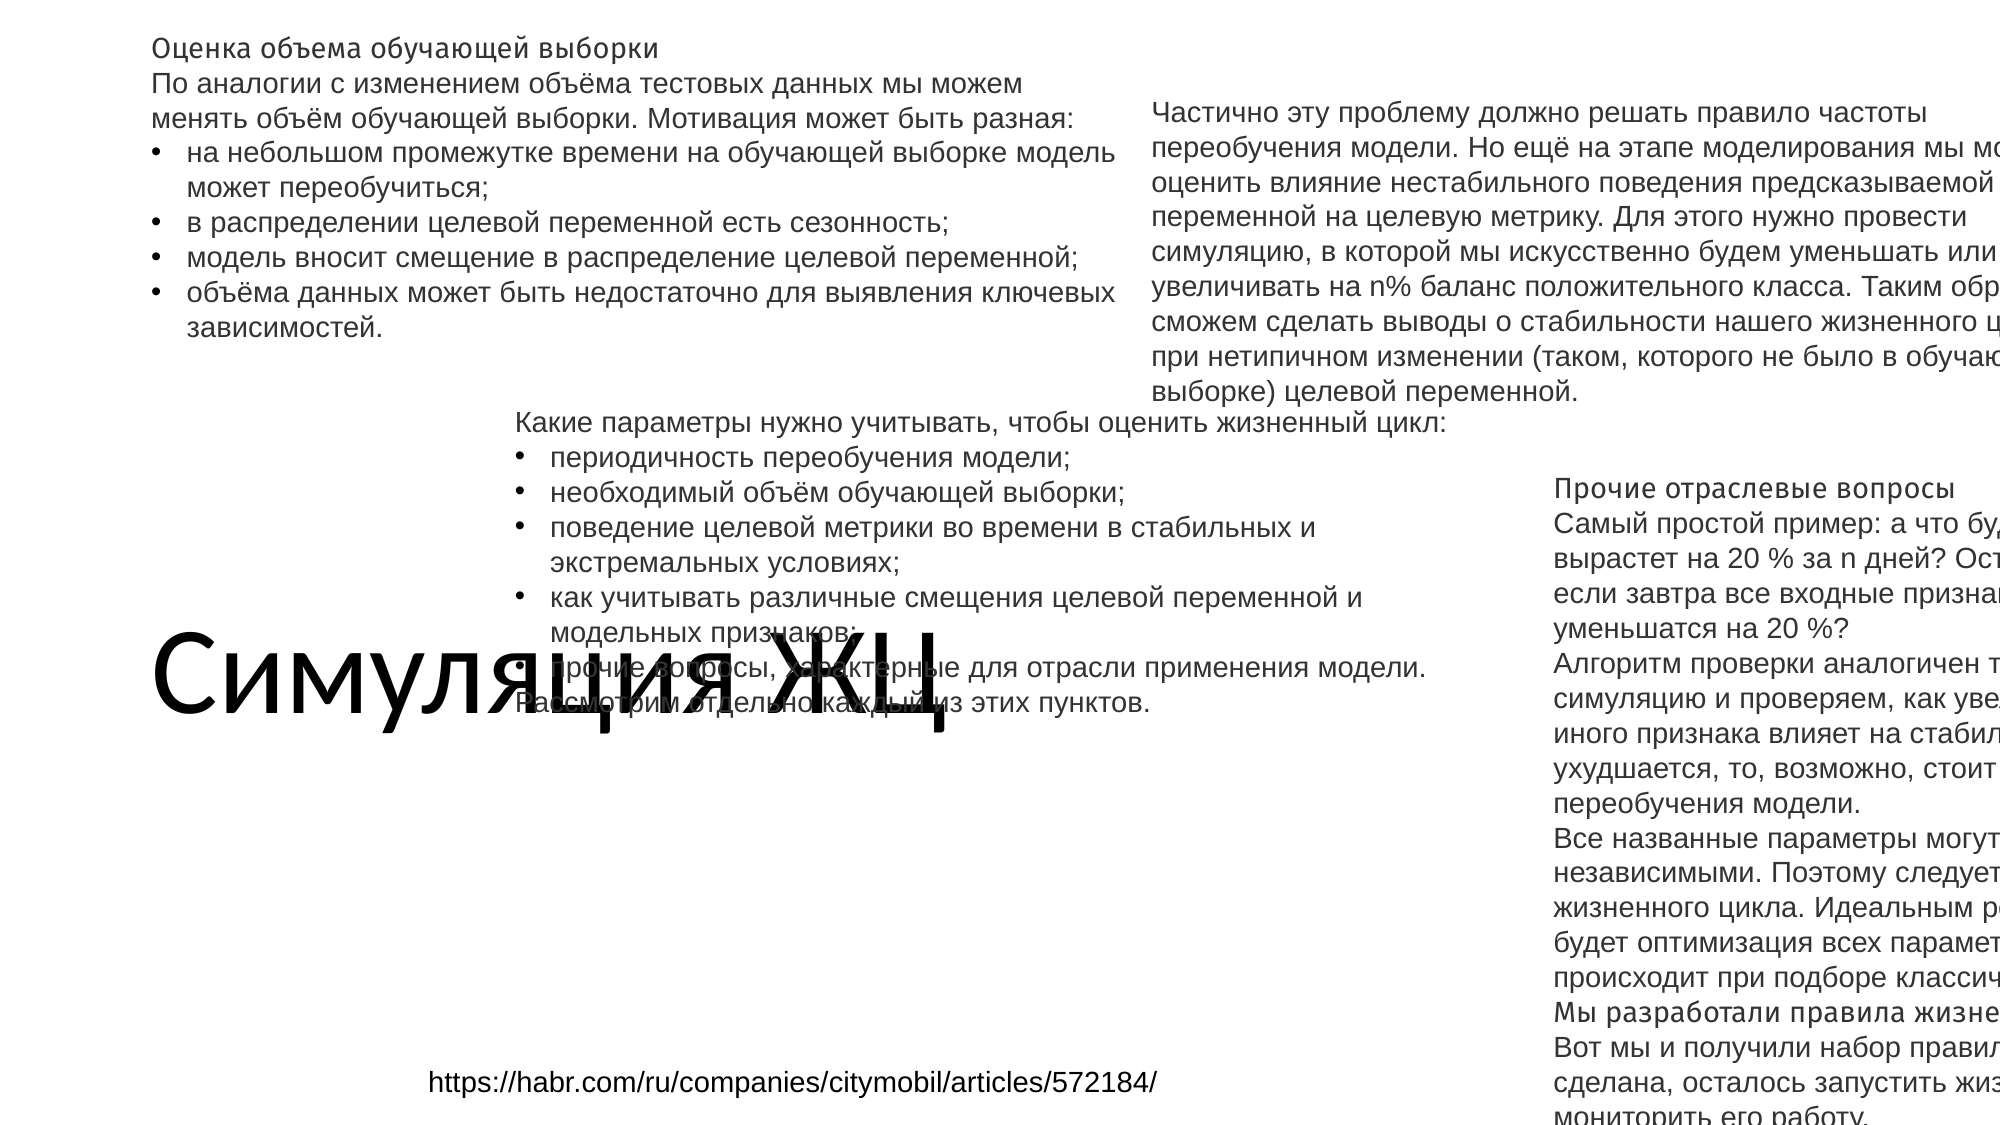

Оценка объема обучающей выборки
По аналогии с изменением объёма тестовых данных мы можем менять объём обучающей выборки. Мотивация может быть разная:
на небольшом промежутке времени на обучающей выборке модель может переобучиться;
в распределении целевой переменной есть сезонность;
модель вносит смещение в распределение целевой переменной;
объёма данных может быть недостаточно для выявления ключевых зависимостей.
Частично эту проблему должно решать правило частоты переобучения модели. Но ещё на этапе моделирования мы можем оценить влияние нестабильного поведения предсказываемой переменной на целевую метрику. Для этого нужно провести симуляцию, в которой мы искусственно будем уменьшать или увеличивать на n% баланс положительного класса. Таким образом мы сможем сделать выводы о стабильности нашего жизненного цикла при нетипичном изменении (таком, которого не было в обучающей выборке) целевой переменной.
# Симуляция ЖЦ
Какие параметры нужно учитывать, чтобы оценить жизненный цикл:
периодичность переобучения модели;
необходимый объём обучающей выборки;
поведение целевой метрики во времени в стабильных и экстремальных условиях;
как учитывать различные смещения целевой переменной и модельных признаков;
прочие вопросы, характерные для отрасли применения модели.
Рассмотрим отдельно каждый из этих пунктов.
Прочие отраслевые вопросы
Самый простой пример: а что будет, если бизнес нашей компании вырастет на 20 % за n дней? Останется ли наш алгоритм стабильным, если завтра все входные признаки для модели увеличатся или уменьшатся на 20 %?
Алгоритм проверки аналогичен тому, что описан выше. Проводим симуляцию и проверяем, как увеличение или уменьшение того или иного признака влияет на стабильность целевой метрики. Если она ухудшается, то, возможно, стоит ещё раз пересмотреть частоту переобучения модели.
Все названные параметры могут как зависеть друг о друга, так и быть независимыми. Поэтому следует учитывать это при симуляции жизненного цикла. Идеальным решением подбора конфигурации будет оптимизация всех параметров сразу по сетке (как это происходит при подборе классических гиперпараметров).
Мы разработали правила жизненного цикла, что дальше?
Вот мы и получили набор правил работы ML-модели. Половина дела сделана, осталось запустить жизненный цикл в production и мониторить его работу.
Поскольку ещё на этапе моделирования мы предусмотрели большинство но не все потенциальных проблем, то можно ожидать стабильной работы модели некоторе время без внешнего вмешательства.

https://habr.com/ru/companies/citymobil/articles/572184/